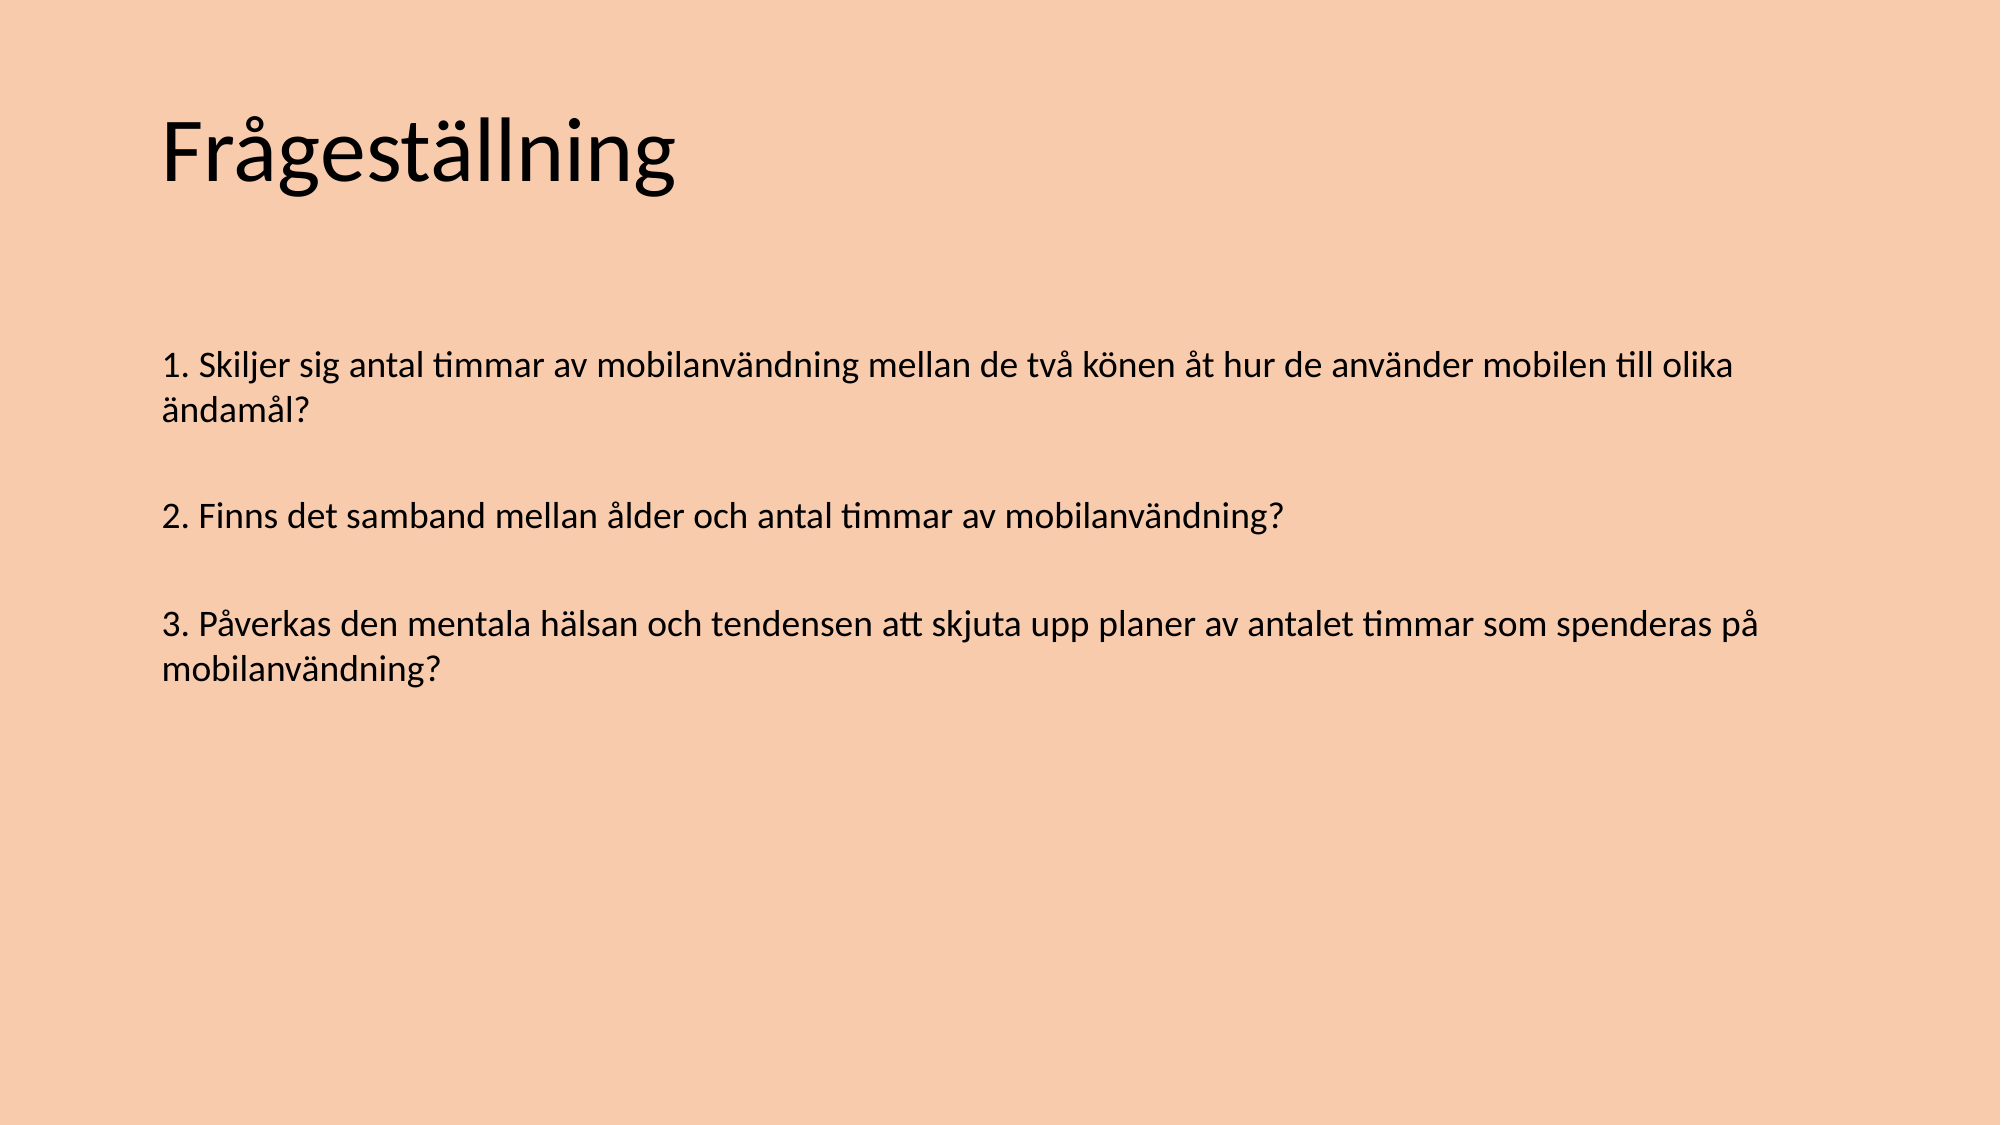

# Frågeställning

1. Skiljer sig antal timmar av mobilanvändning mellan de två könen åt hur de använder mobilen till olika ändamål?
2. Finns det samband mellan ålder och antal timmar av mobilanvändning?
3. Påverkas den mentala hälsan och tendensen att skjuta upp planer av antalet timmar som spenderas på mobilanvändning?